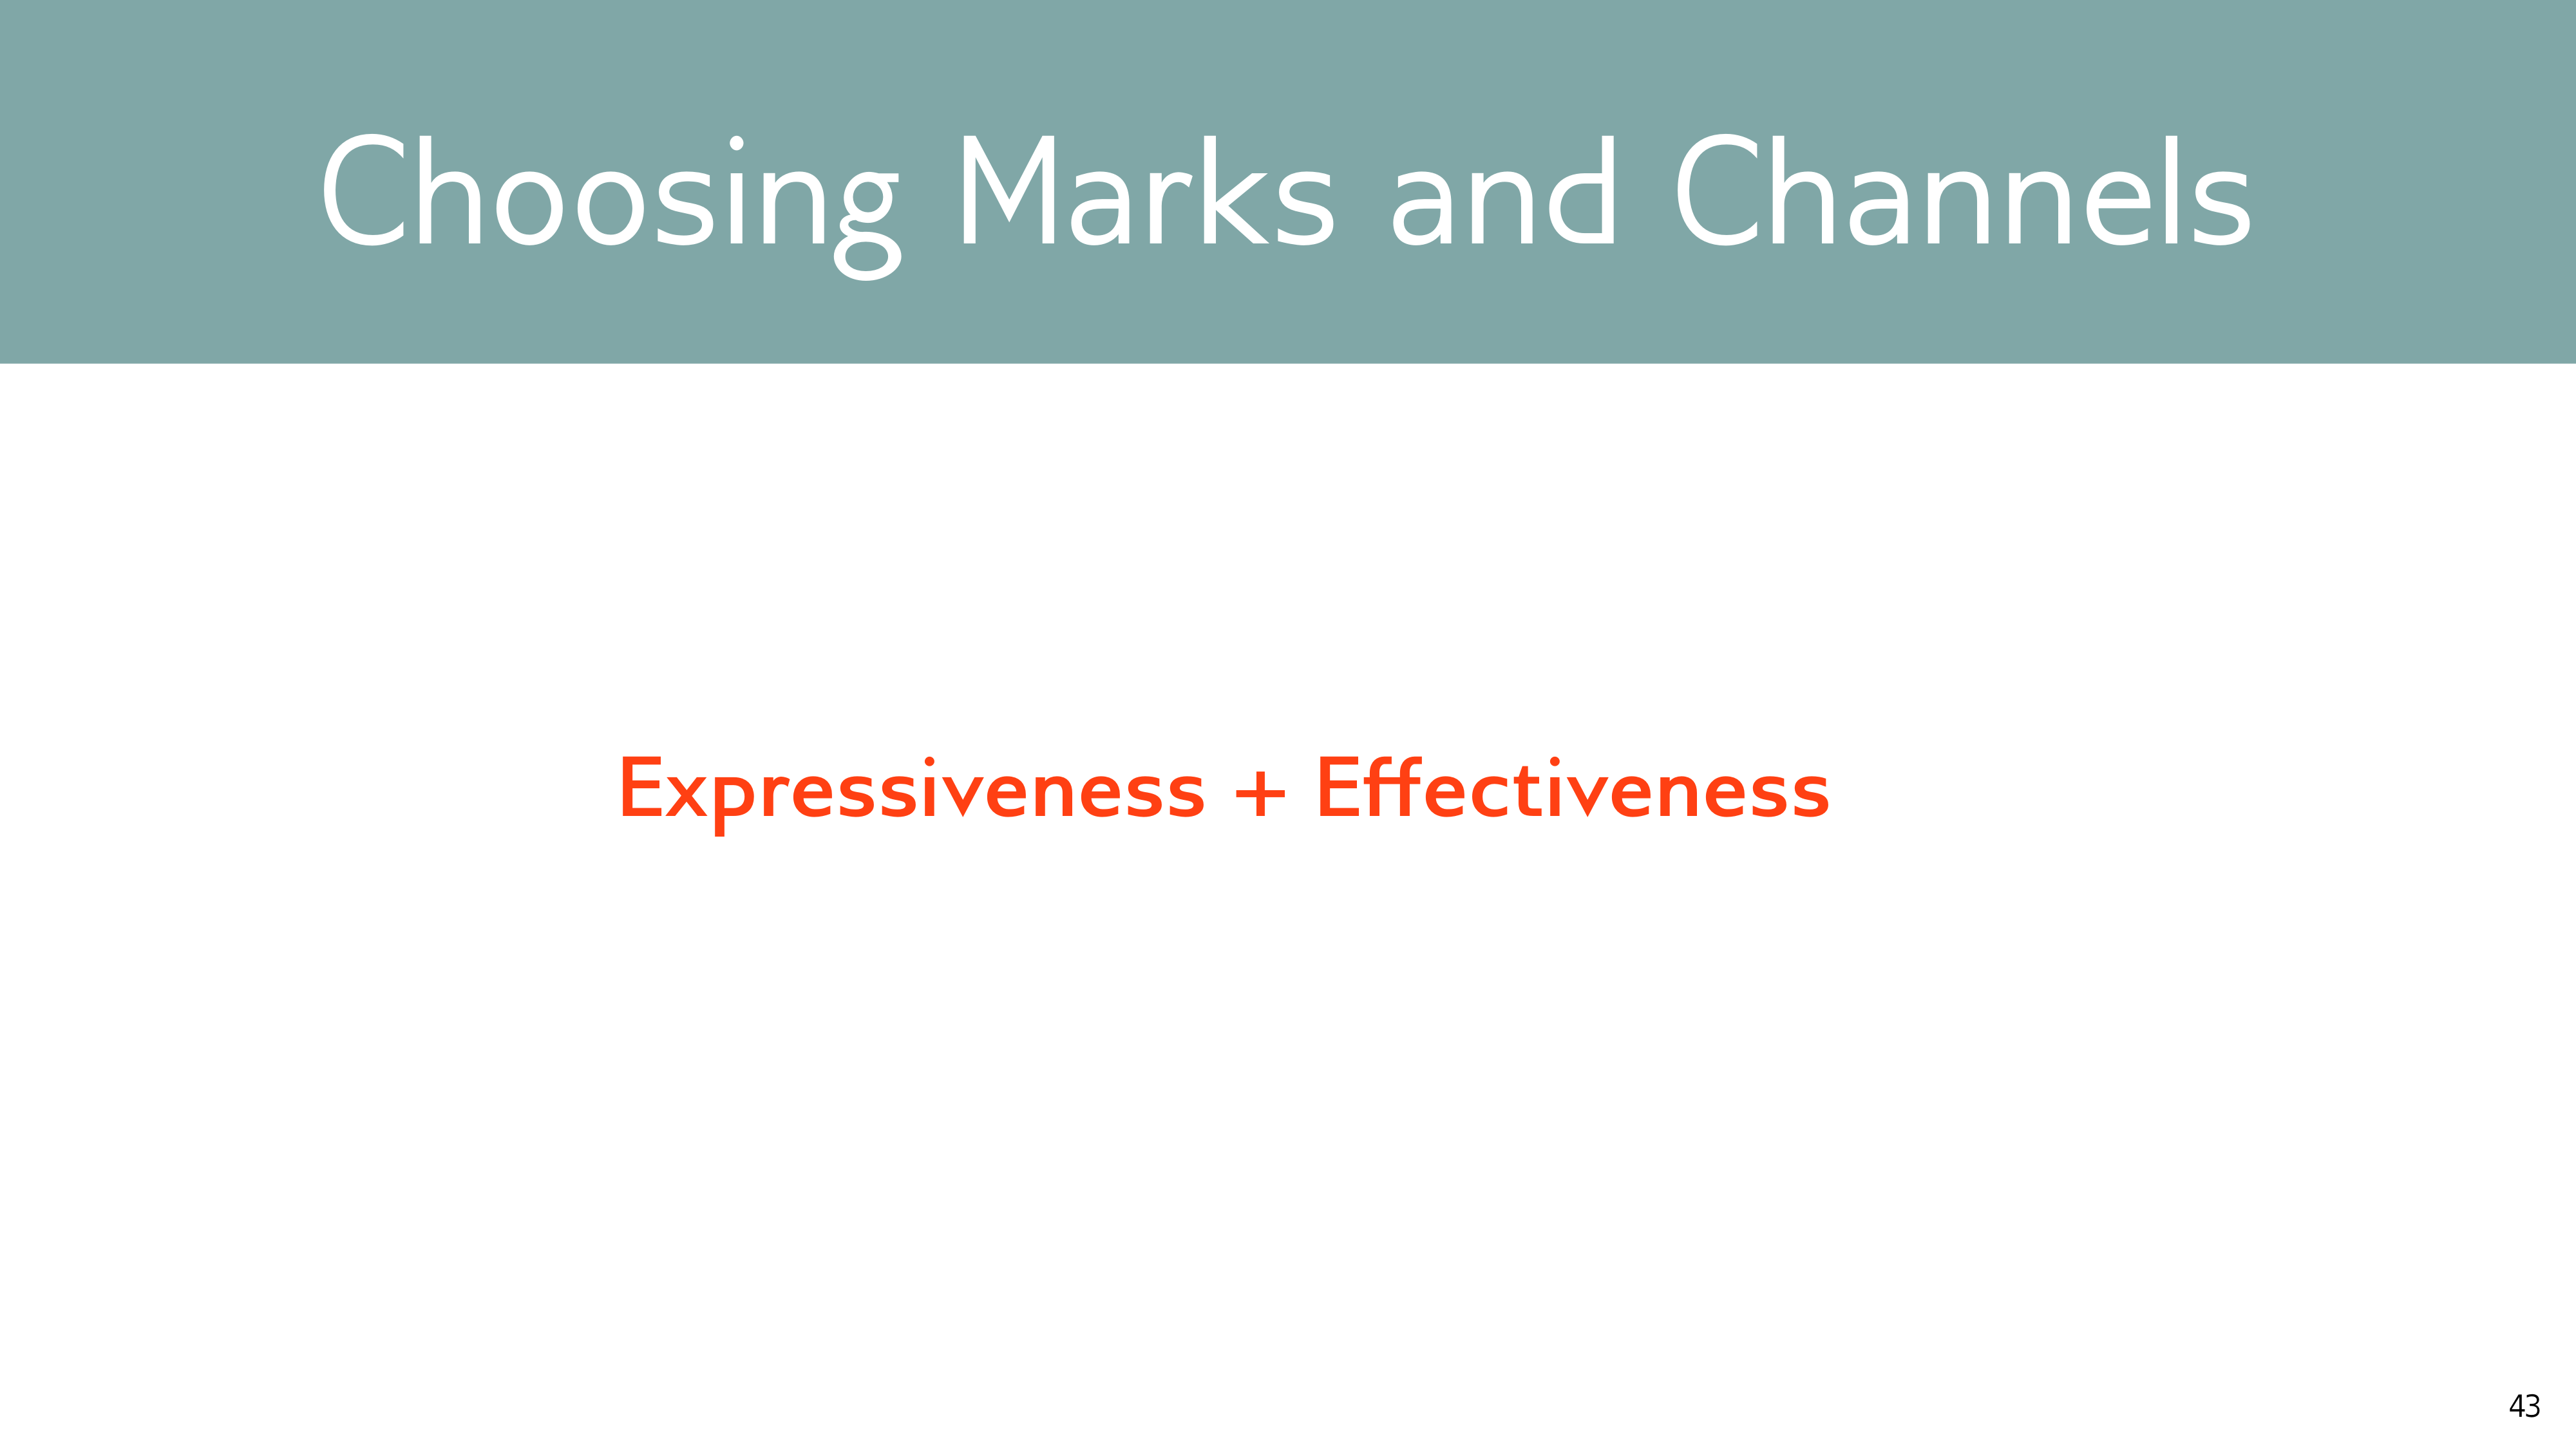

# Choosing Marks and Channels
Expressiveness + Effectiveness
43